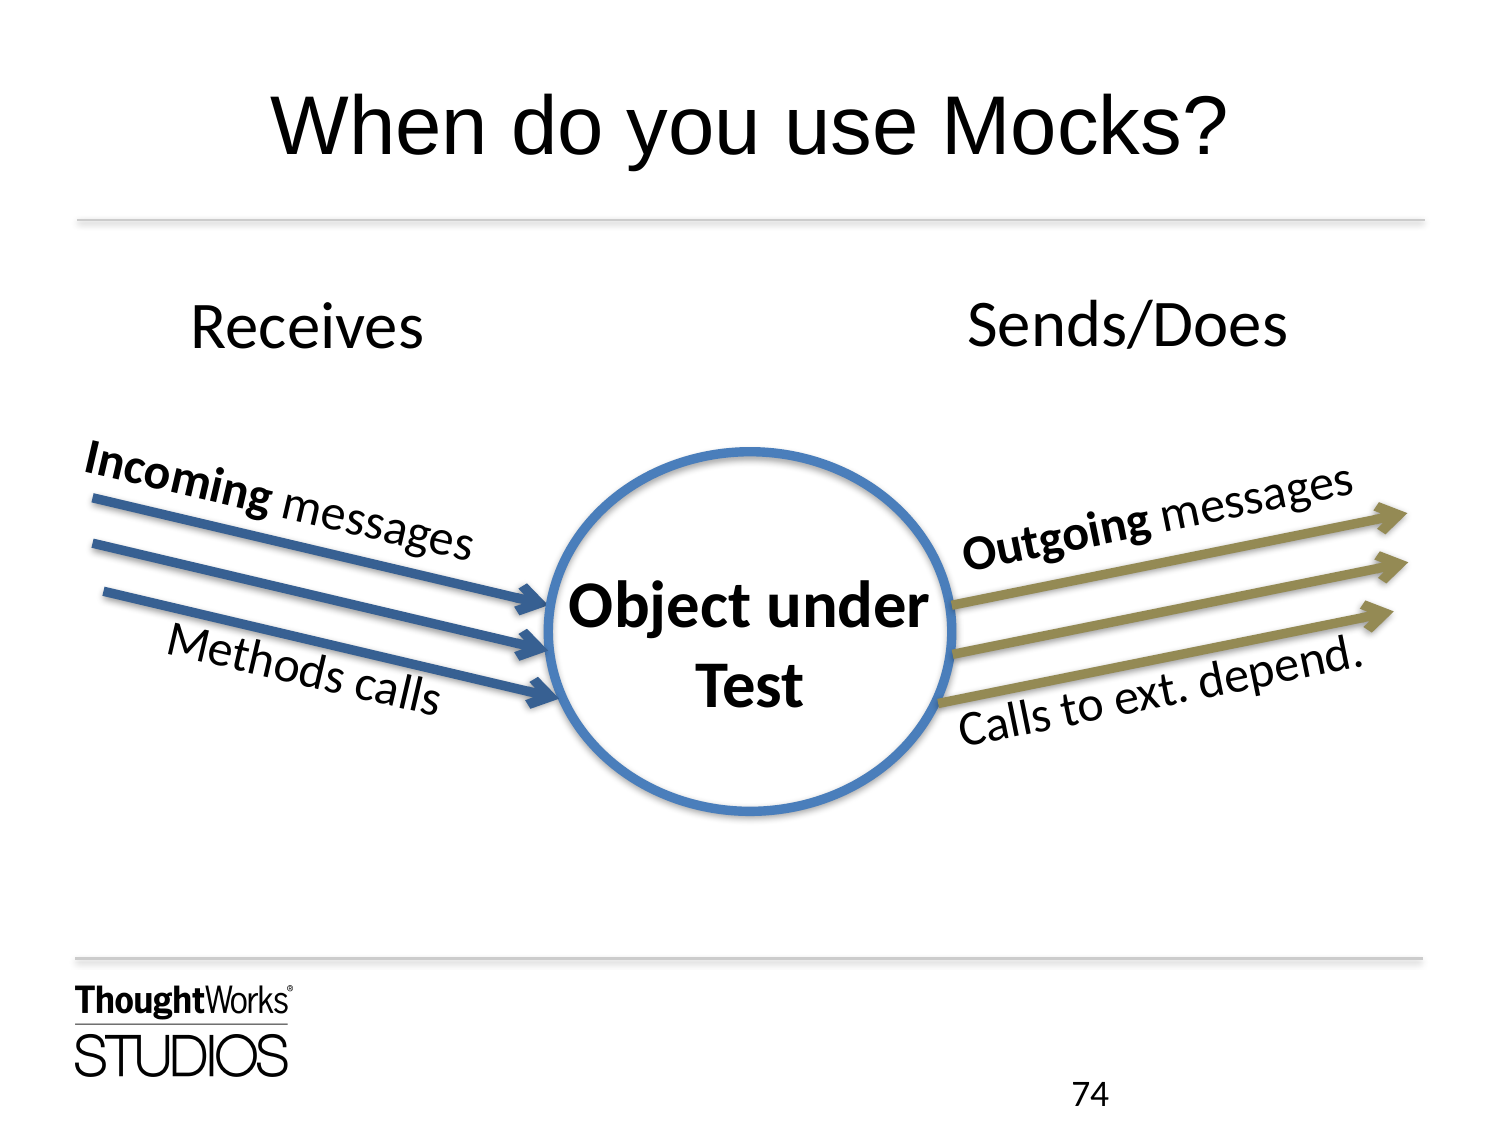

# When do you use Mocks?
Sends/Does
Receives

Incoming messages
Outgoing messages
Object under
Test
Methods calls
Calls to ext. depend.
74